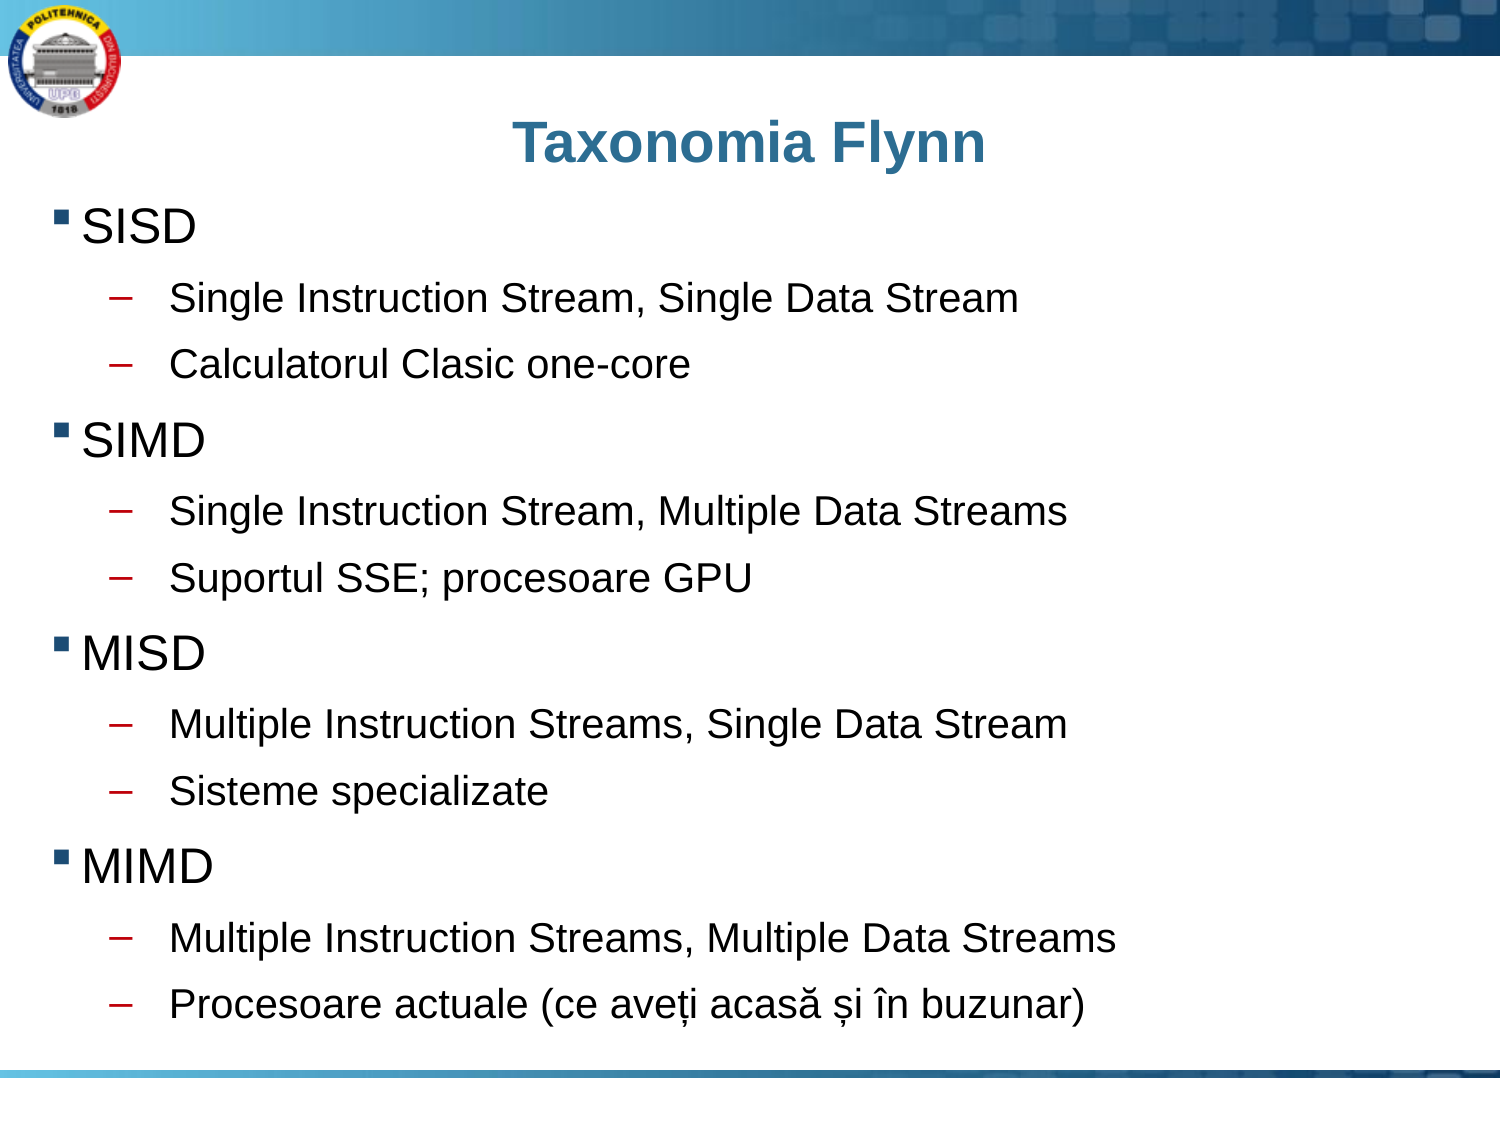

# Taxonomia Flynn
SISD
Single Instruction Stream, Single Data Stream
Calculatorul Clasic one-core
SIMD
Single Instruction Stream, Multiple Data Streams
Suportul SSE; procesoare GPU
MISD
Multiple Instruction Streams, Single Data Stream
Sisteme specializate
MIMD
Multiple Instruction Streams, Multiple Data Streams
Procesoare actuale (ce aveți acasă și în buzunar)